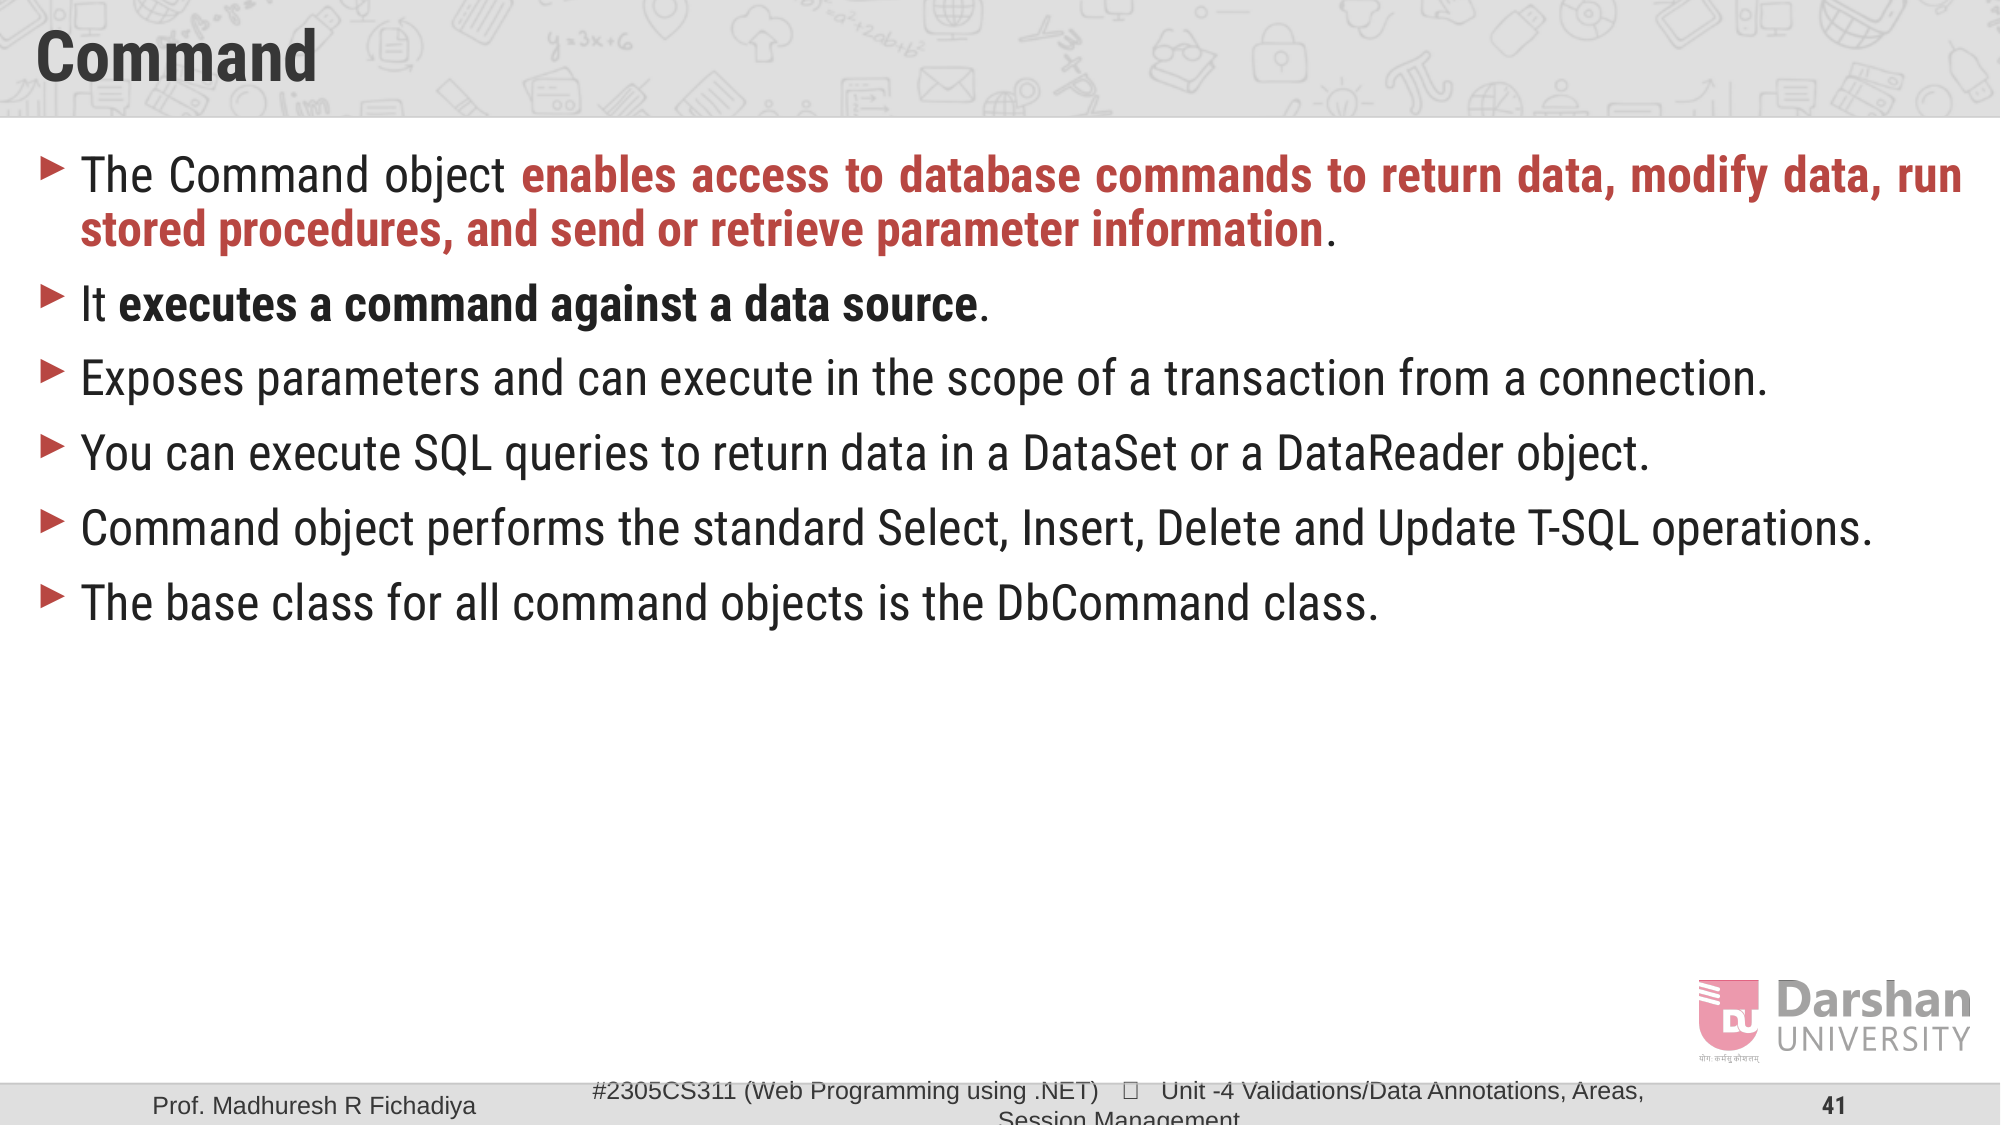

# Command
The Command object enables access to database commands to return data, modify data, run stored procedures, and send or retrieve parameter information.
It executes a command against a data source.
Exposes parameters and can execute in the scope of a transaction from a connection.
You can execute SQL queries to return data in a DataSet or a DataReader object.
Command object performs the standard Select, Insert, Delete and Update T-SQL operations.
The base class for all command objects is the DbCommand class.